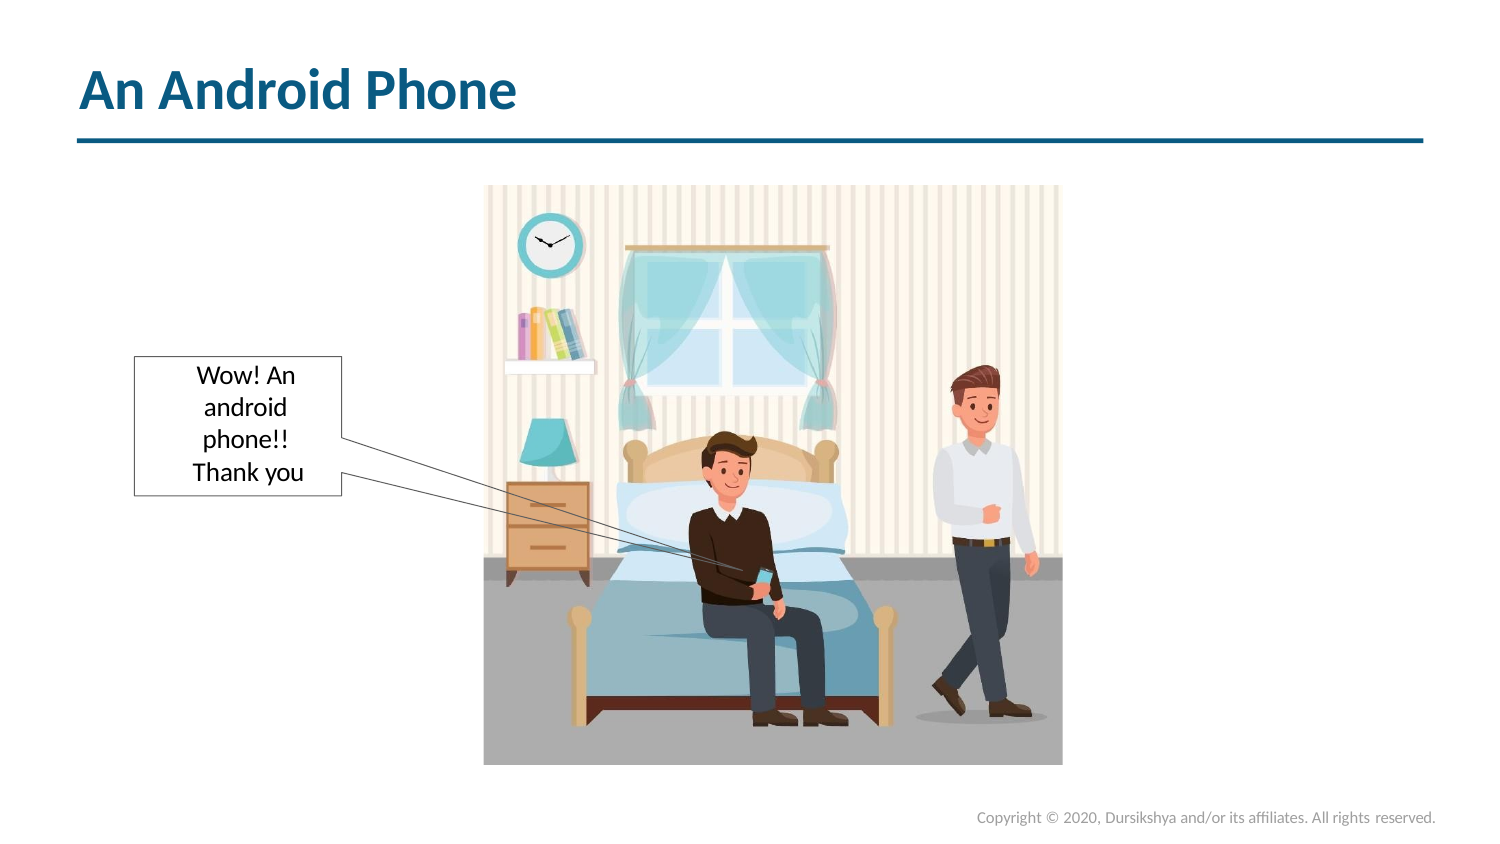

# An Android Phone

Wow! An  android  phone!!  Thank you
Copyright © 2020, Dursikshya and/or its affiliates. All rights reserved.